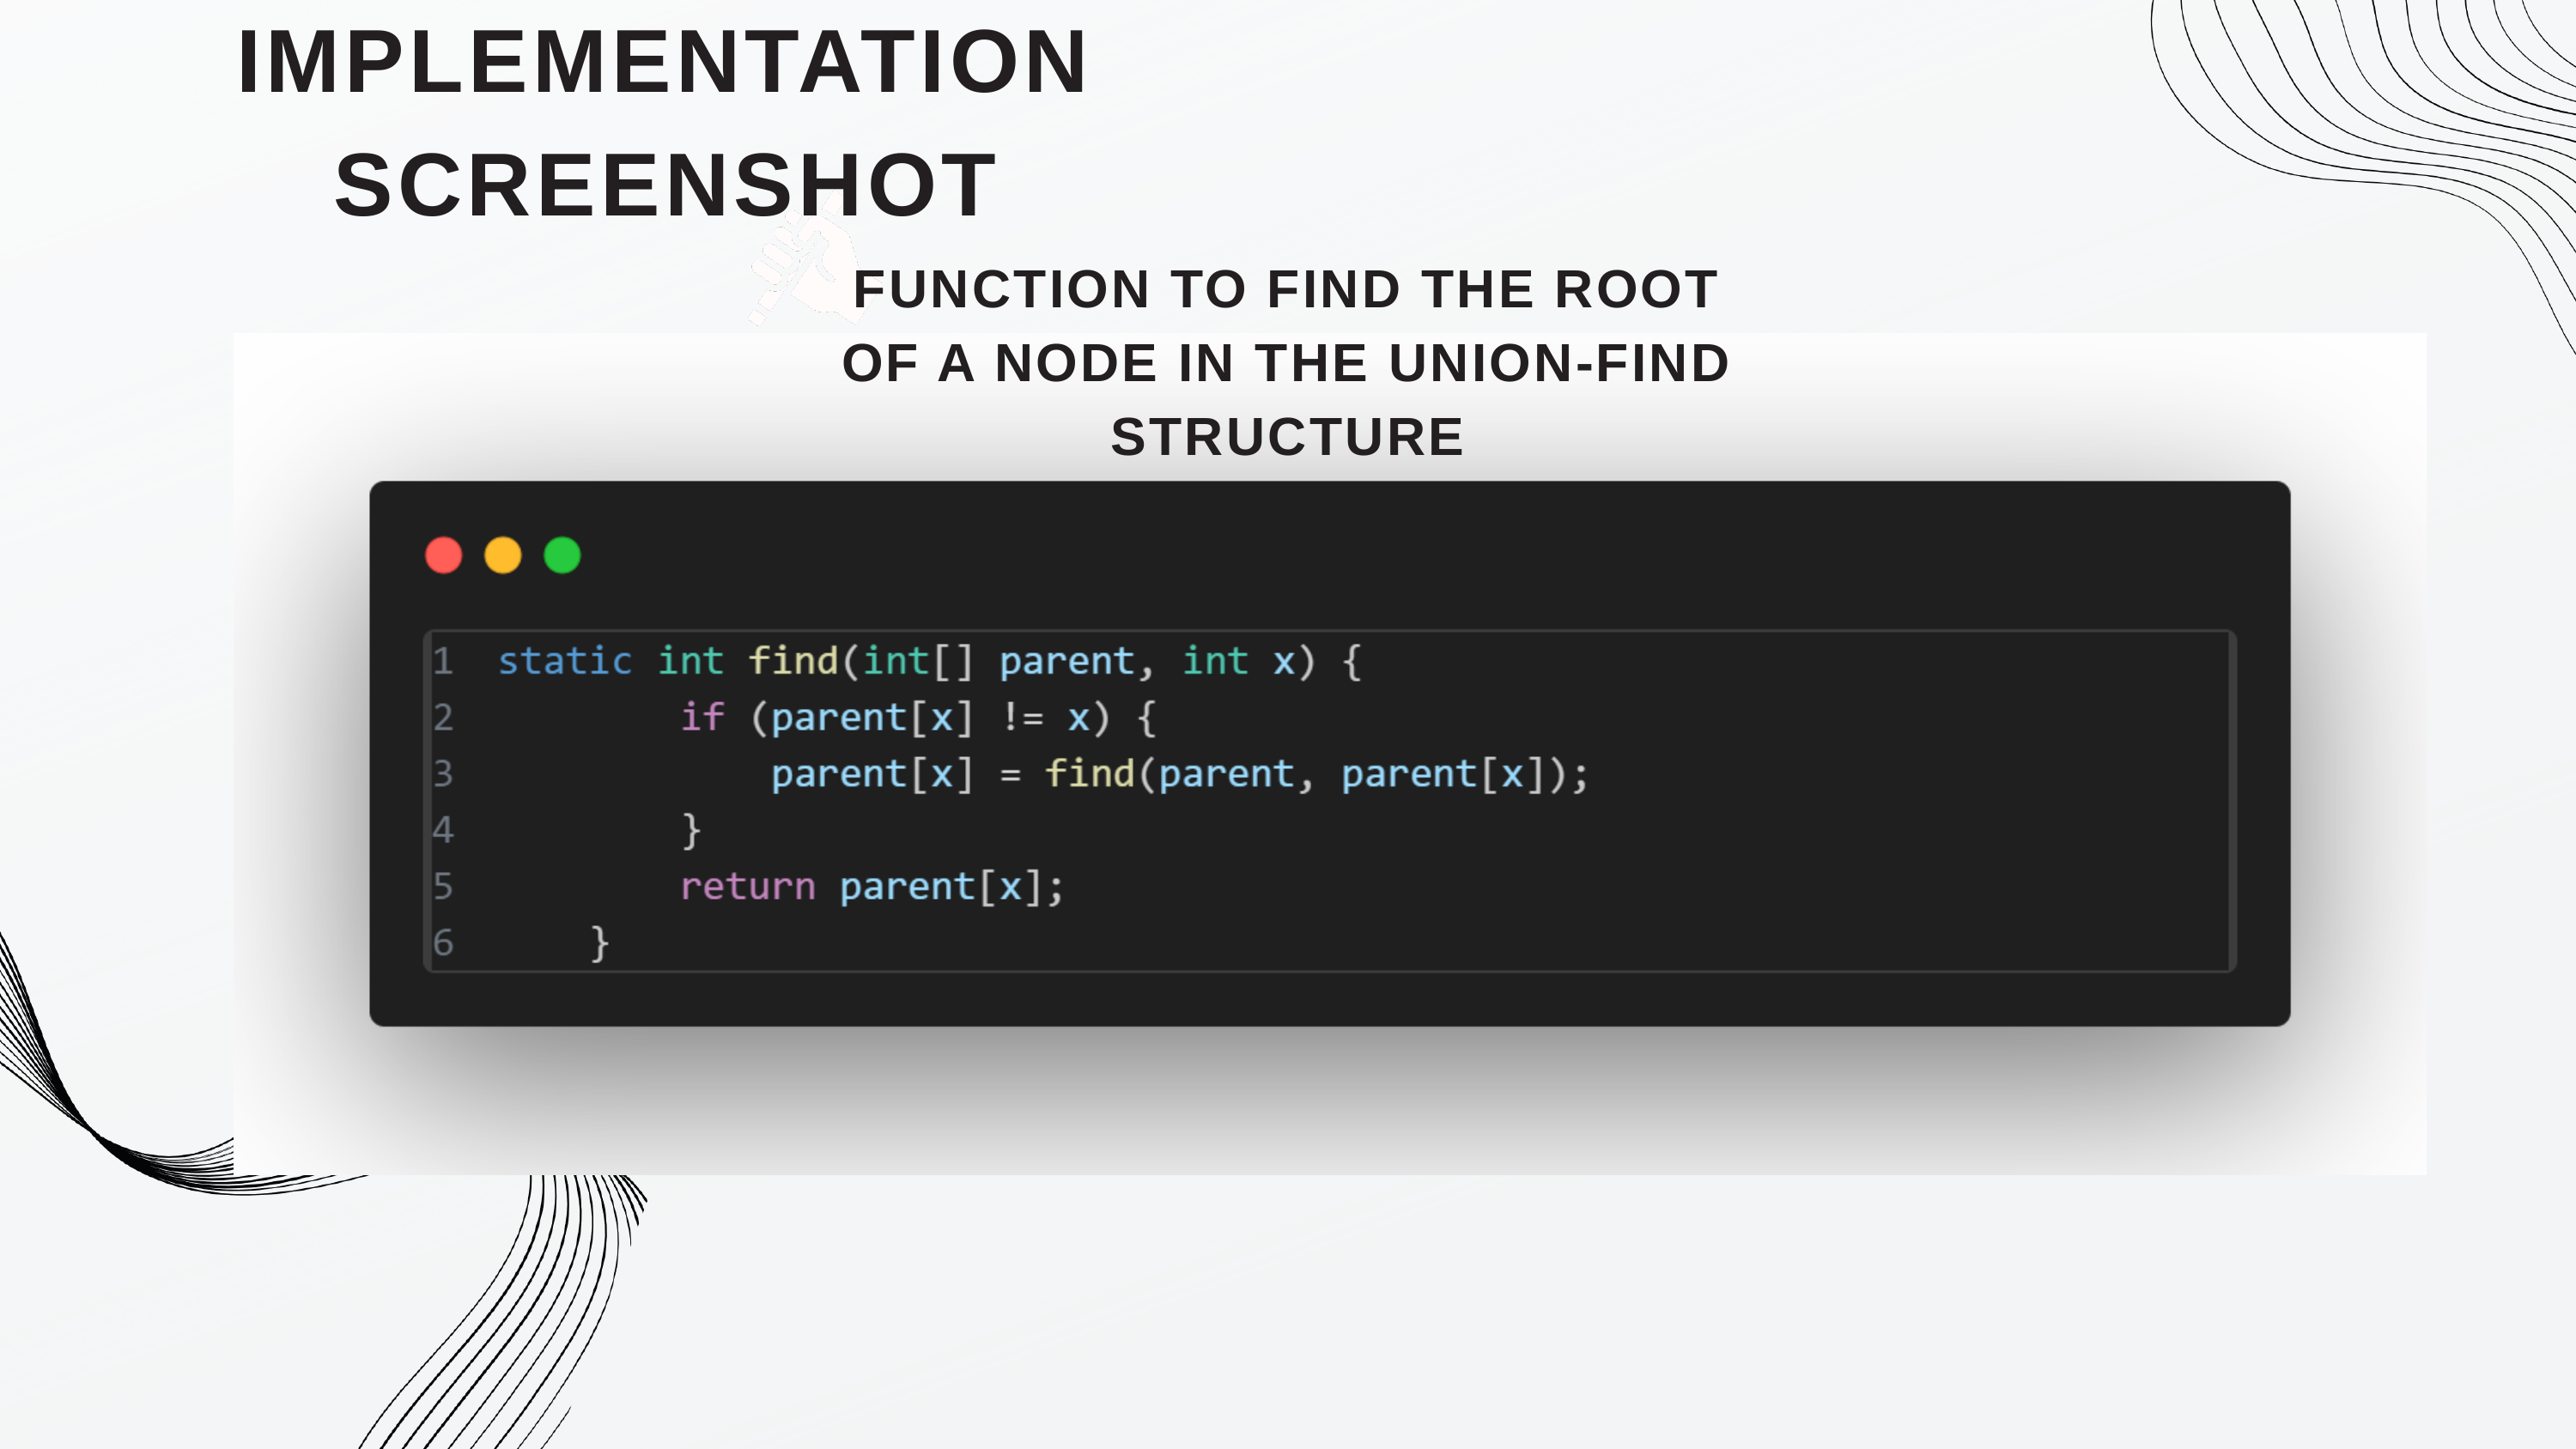

IMPLEMENTATION SCREENSHOT

FUNCTION TO FIND THE ROOT OF A NODE IN THE UNION-FIND STRUCTURE